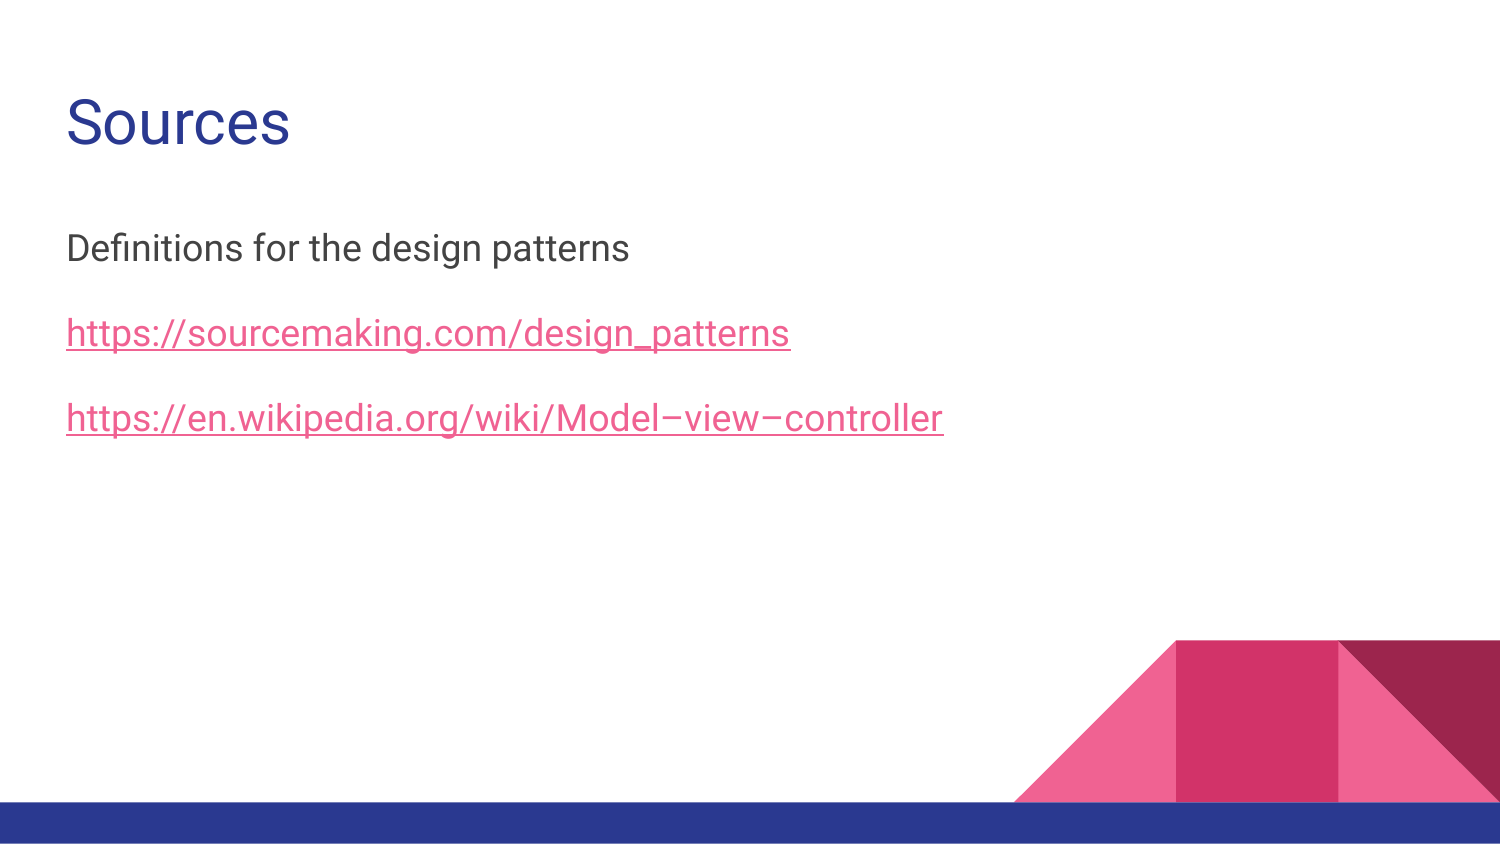

# Sources
Definitions for the design patterns
https://sourcemaking.com/design_patterns
https://en.wikipedia.org/wiki/Model–view–controller